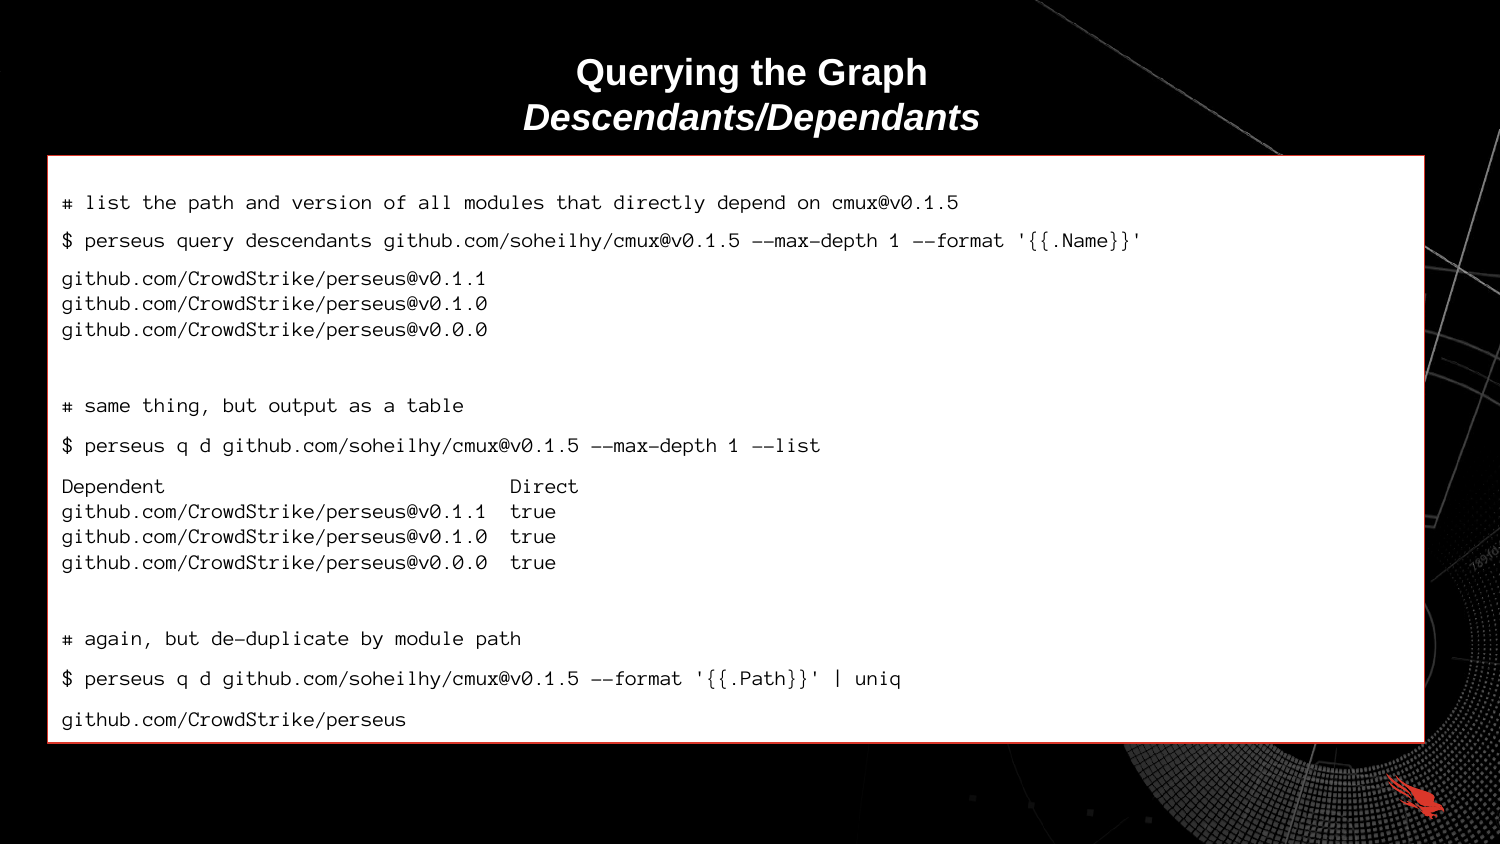

# Querying the Graph
Descendants/Dependants

# list the path and version of all modules that directly depend on cmux@v0.1.5
$ perseus query descendants github.com/soheilhy/cmux@v0.1.5 --max-depth 1 --format '{{.Name}}'
github.com/CrowdStrike/perseus@v0.1.1
github.com/CrowdStrike/perseus@v0.1.0
github.com/CrowdStrike/perseus@v0.0.0

# same thing, but output as a table
$ perseus q d github.com/soheilhy/cmux@v0.1.5 --max-depth 1 –-list
Dependent                              Direct
github.com/CrowdStrike/perseus@v0.1.1  true
github.com/CrowdStrike/perseus@v0.1.0  true
github.com/CrowdStrike/perseus@v0.0.0  true

# again, but de-duplicate by module path
$ perseus q d github.com/soheilhy/cmux@v0.1.5 --format '{{.Path}}' | uniq
github.com/CrowdStrike/perseus